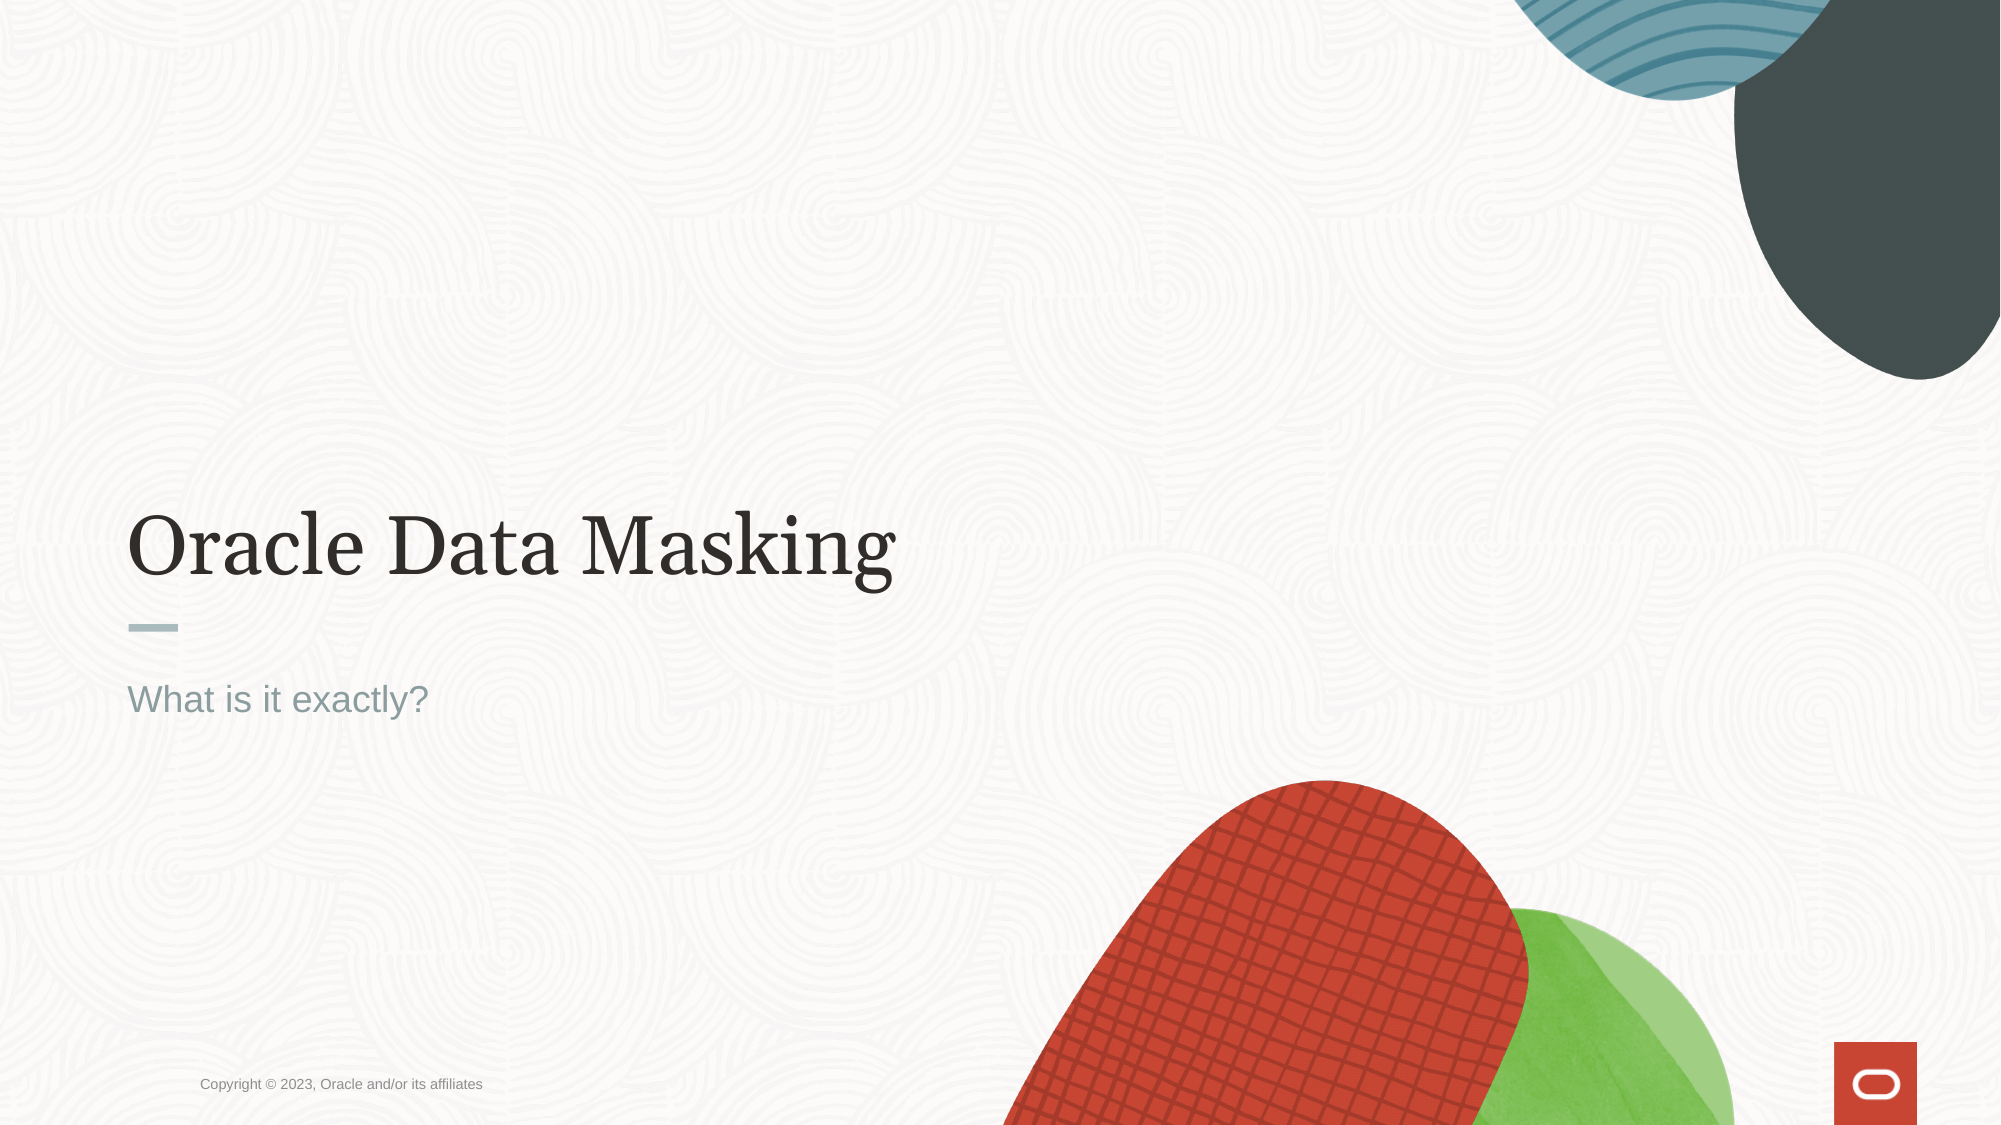

# Oracle Data Masking
What is it exactly?
Copyright © 2023, Oracle and/or its affiliates